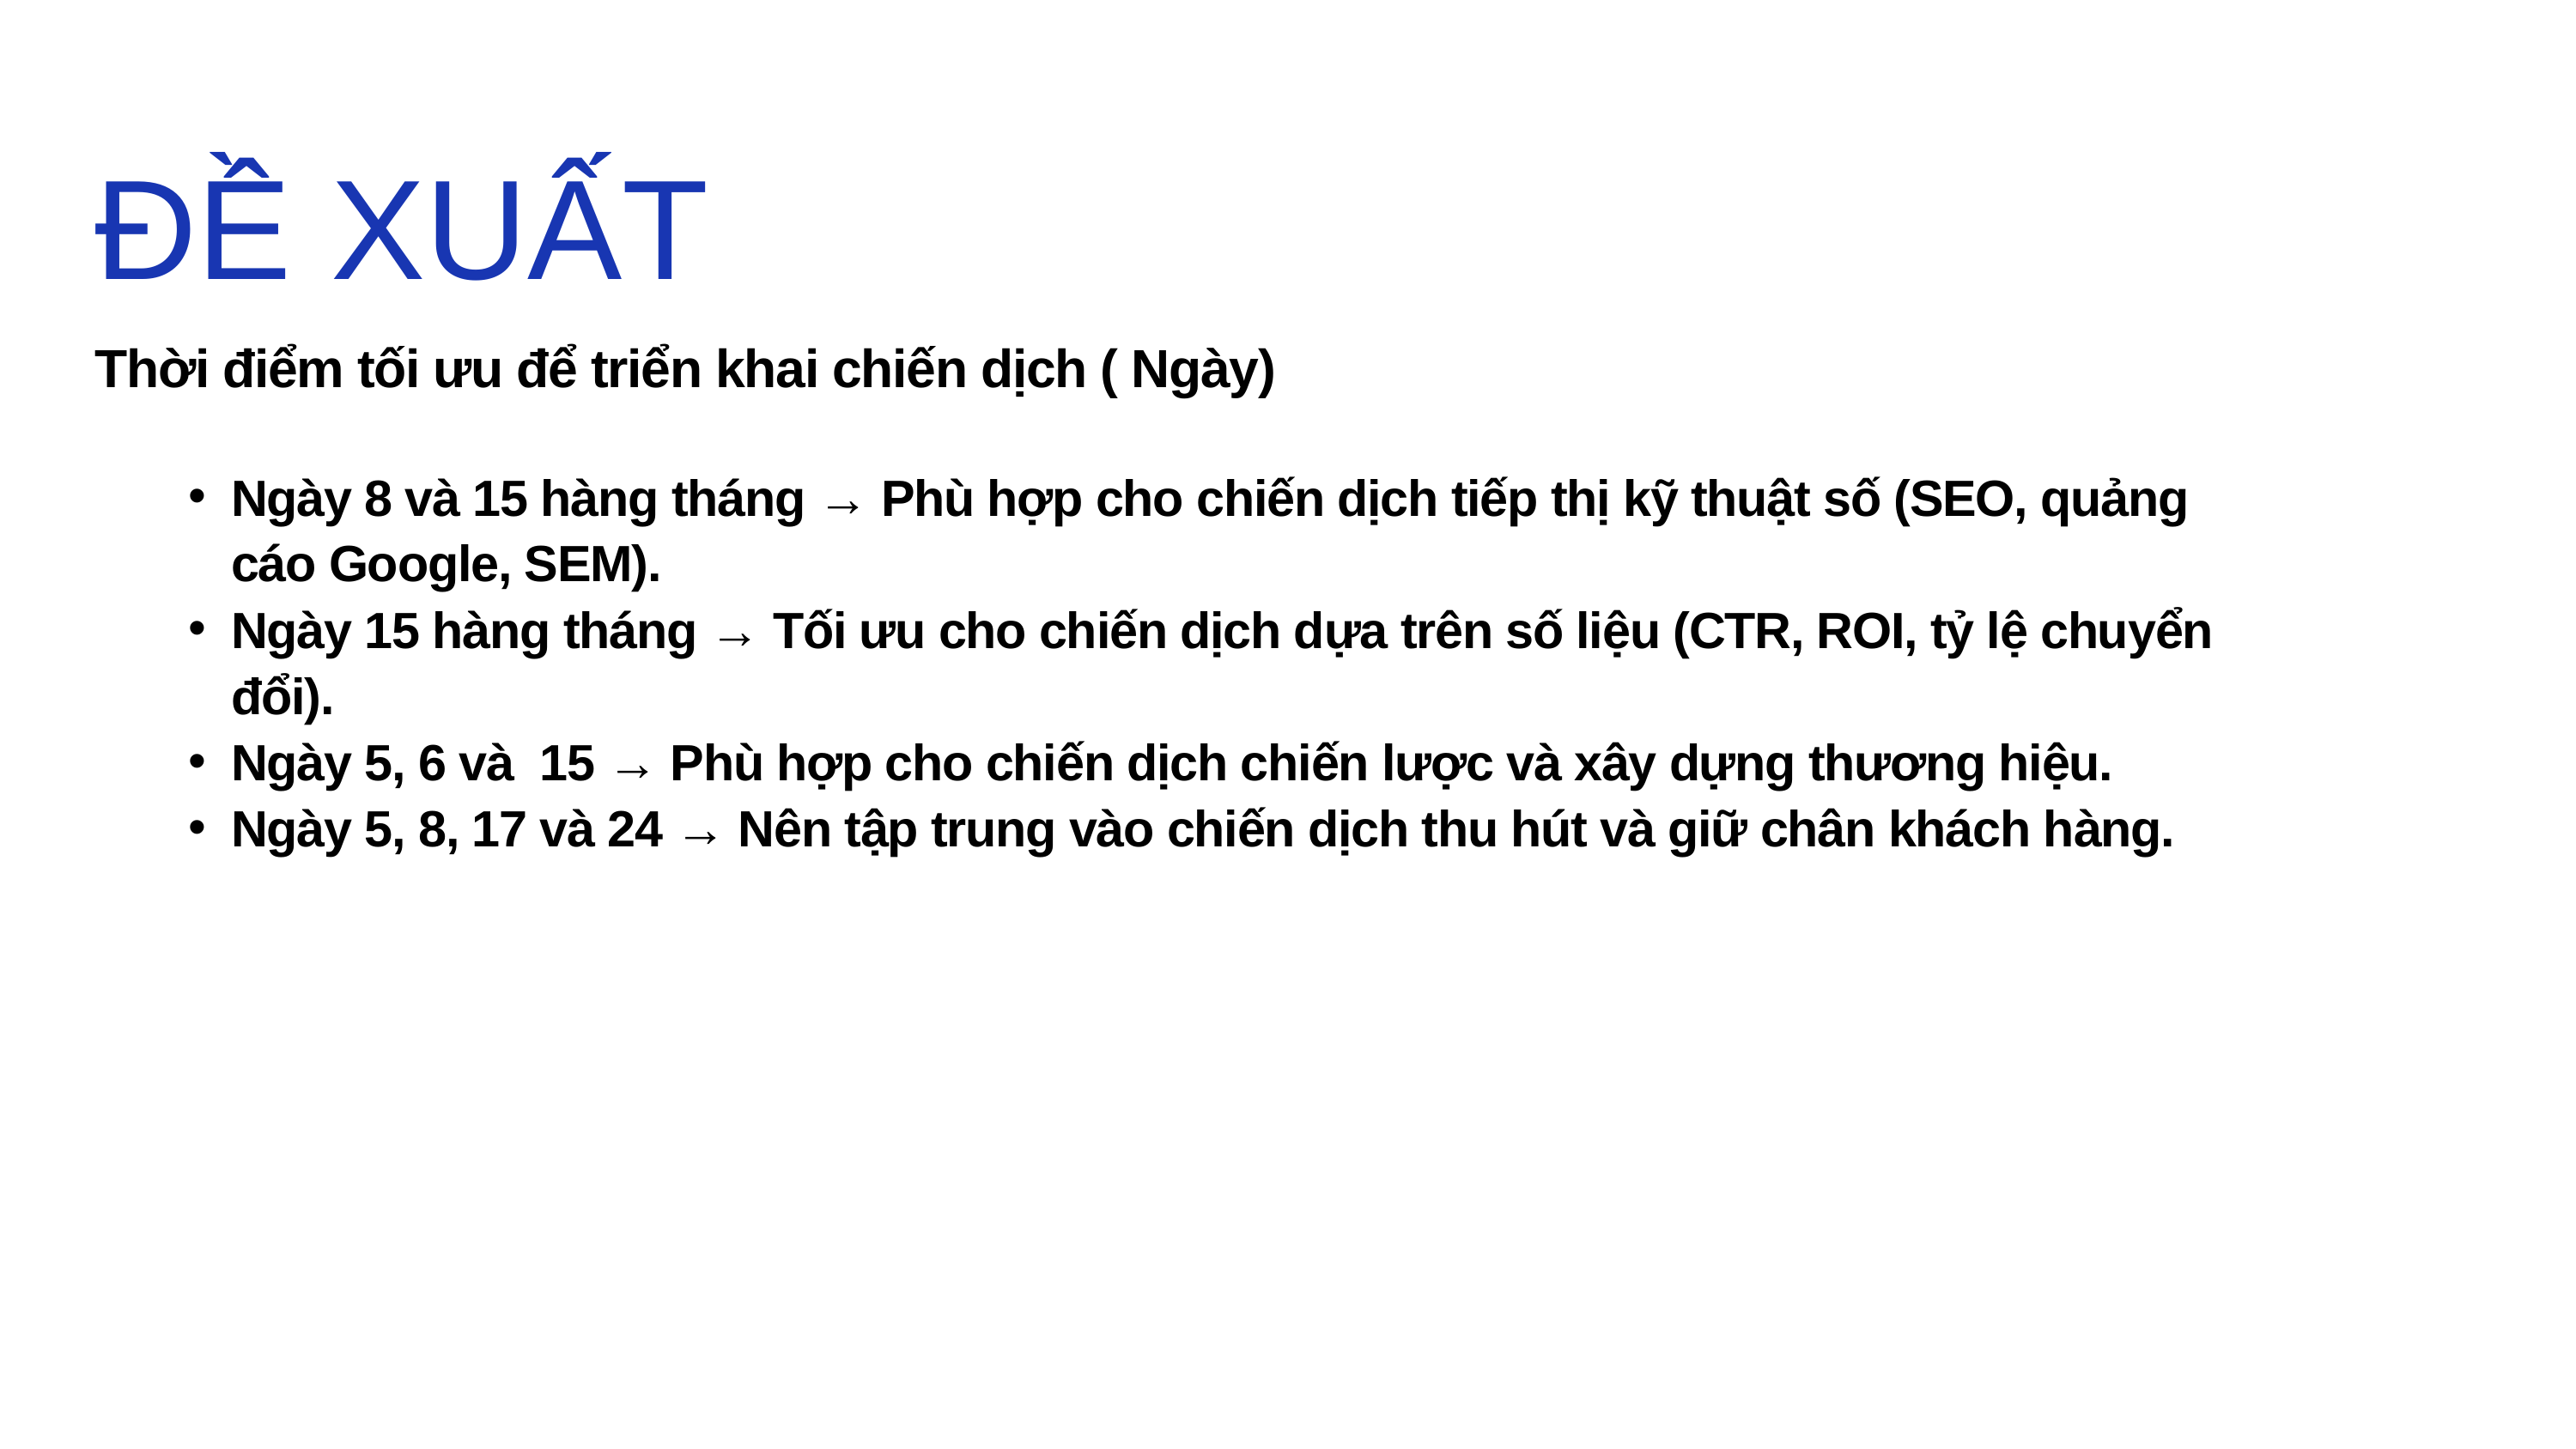

ĐỀ XUẤT
Thời điểm tối ưu để triển khai chiến dịch ( Ngày)
Ngày 8 và 15 hàng tháng → Phù hợp cho chiến dịch tiếp thị kỹ thuật số (SEO, quảng cáo Google, SEM).
Ngày 15 hàng tháng → Tối ưu cho chiến dịch dựa trên số liệu (CTR, ROI, tỷ lệ chuyển đổi).
Ngày 5, 6 và  15 → Phù hợp cho chiến dịch chiến lược và xây dựng thương hiệu.
Ngày 5, 8, 17 và 24 → Nên tập trung vào chiến dịch thu hút và giữ chân khách hàng.